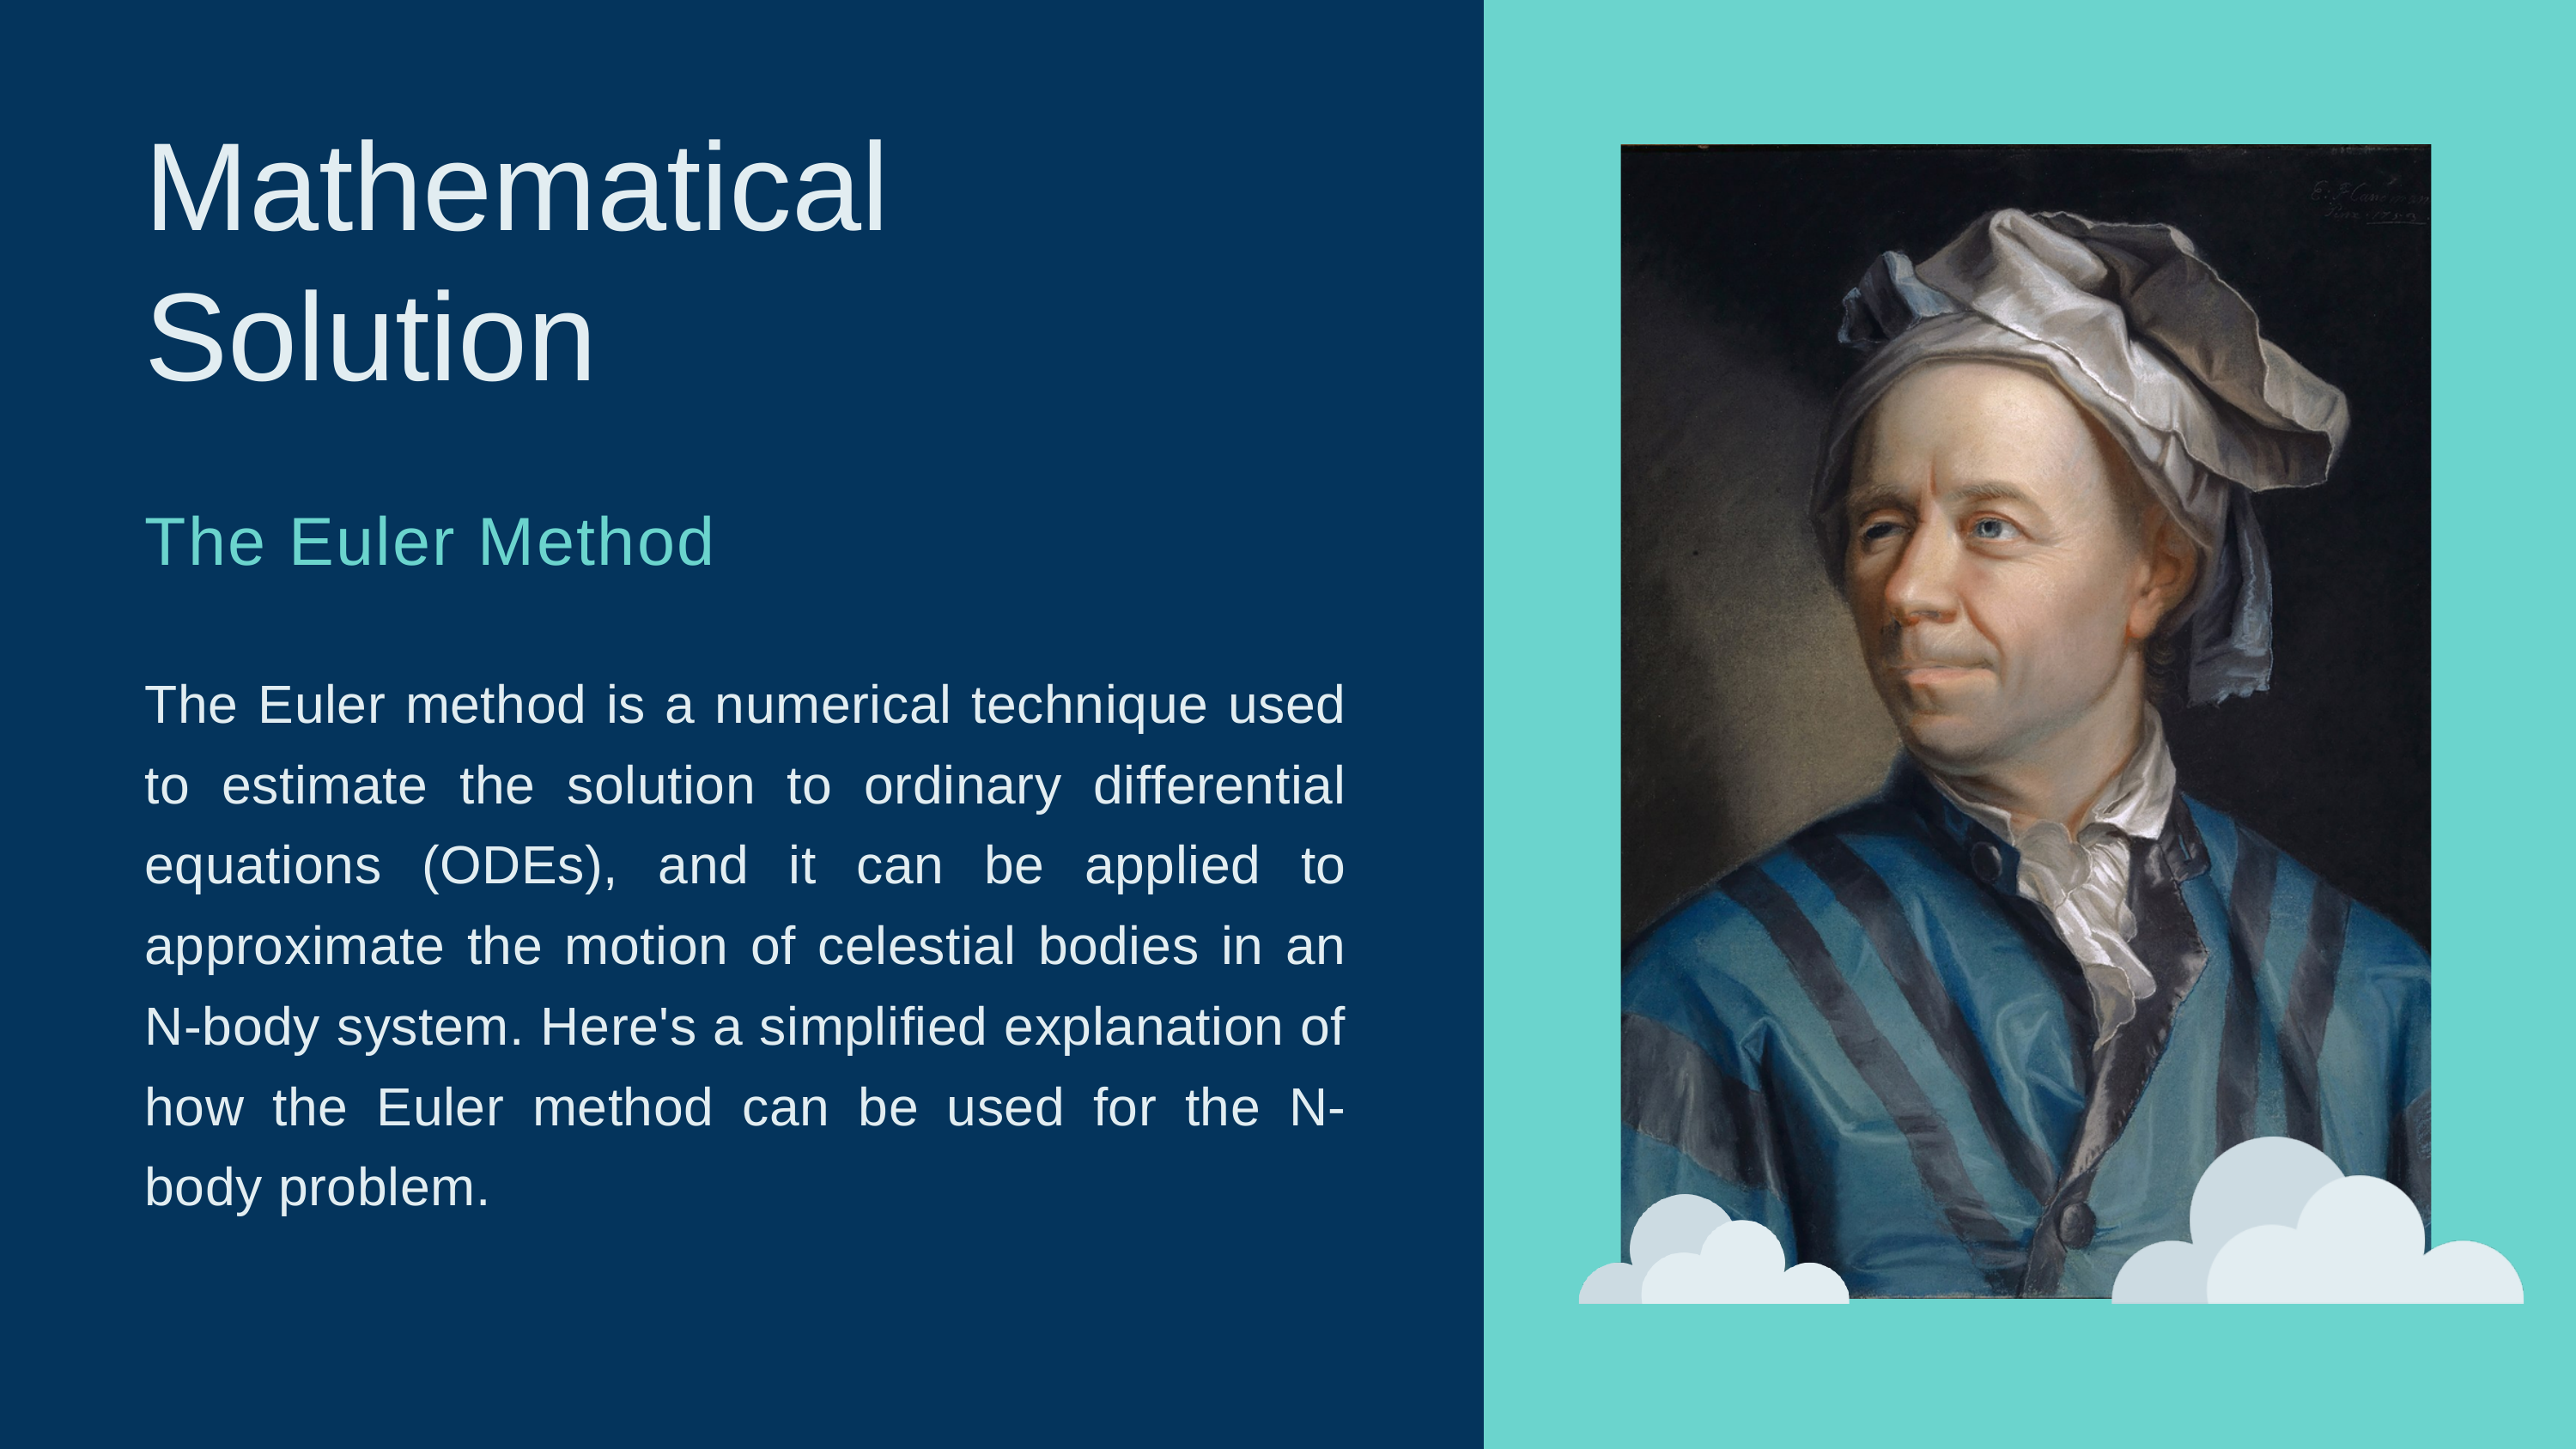

Mathematical Solution
The Euler Method
The Euler method is a numerical technique used to estimate the solution to ordinary differential equations (ODEs), and it can be applied to approximate the motion of celestial bodies in an N-body system. Here's a simplified explanation of how the Euler method can be used for the N-body problem.